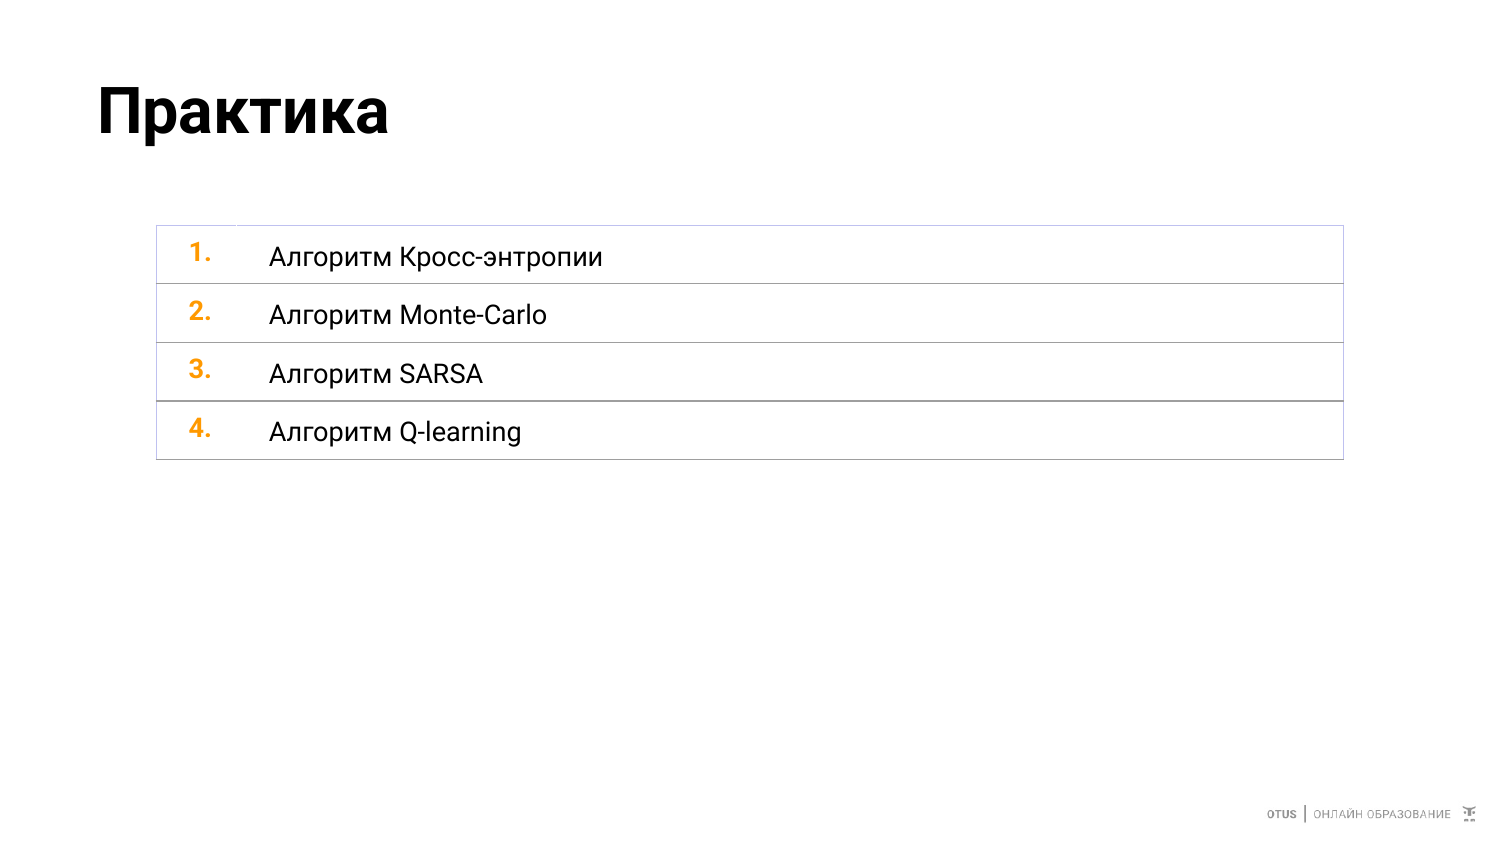

# Практика
| 1. | Алгоритм Кросс-энтропии |
| --- | --- |
| 2. | Алгоритм Monte-Carlo |
| 3. | Алгоритм SARSA |
| 4. | Алгоритм Q-learning |